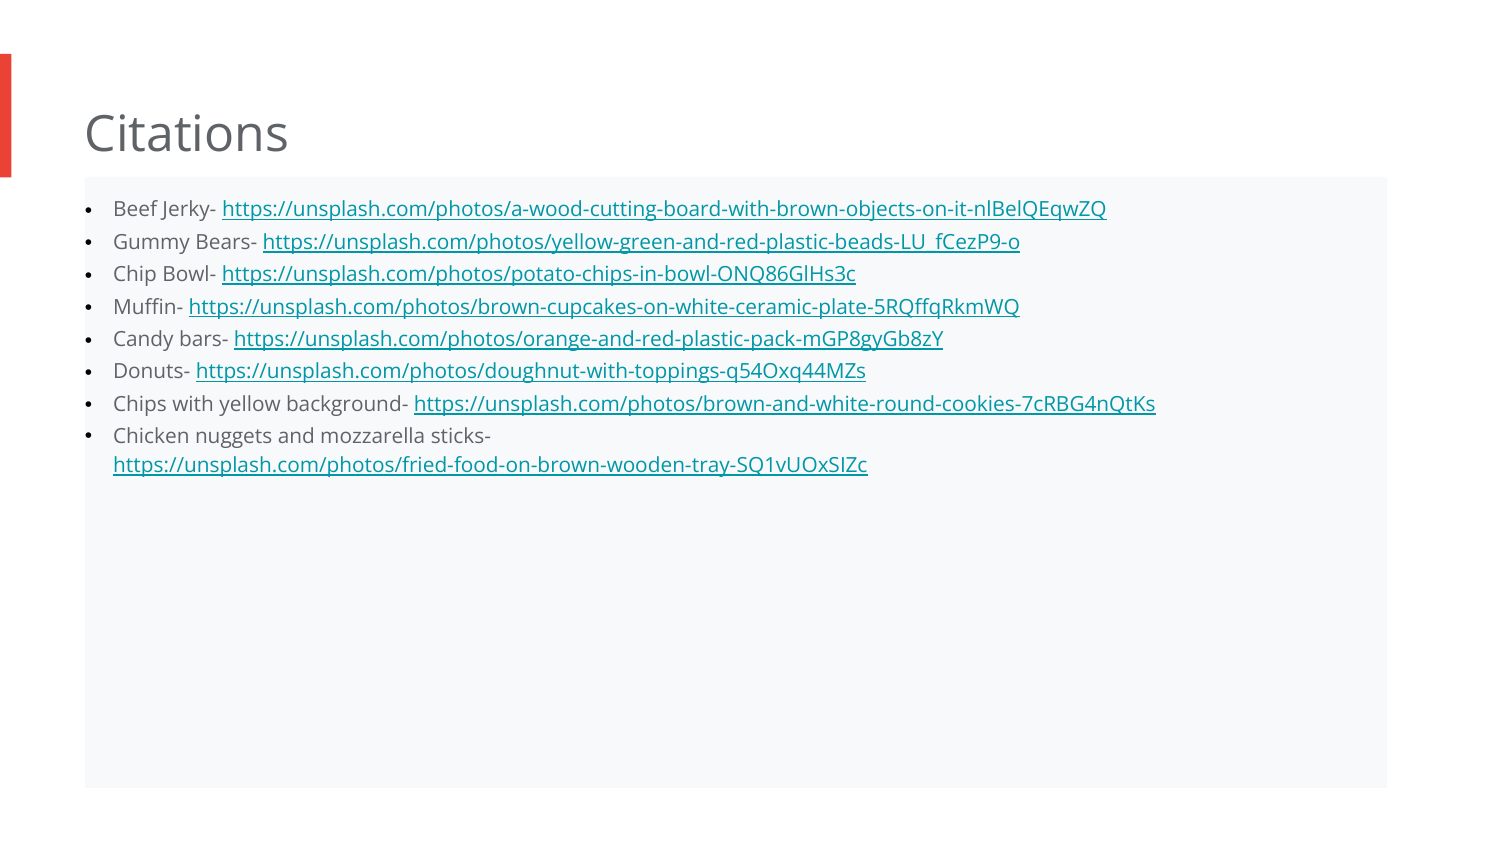

Citations

Beef Jerky- https://unsplash.com/photos/a-wood-cutting-board-with-brown-objects-on-it-nlBelQEqwZQ
Gummy Bears- https://unsplash.com/photos/yellow-green-and-red-plastic-beads-LU_fCezP9-o
Chip Bowl- https://unsplash.com/photos/potato-chips-in-bowl-ONQ86GlHs3c
Muffin- https://unsplash.com/photos/brown-cupcakes-on-white-ceramic-plate-5RQffqRkmWQ
Candy bars- https://unsplash.com/photos/orange-and-red-plastic-pack-mGP8gyGb8zY
Donuts- https://unsplash.com/photos/doughnut-with-toppings-q54Oxq44MZs
Chips with yellow background- https://unsplash.com/photos/brown-and-white-round-cookies-7cRBG4nQtKs
Chicken nuggets and mozzarella sticks- https://unsplash.com/photos/fried-food-on-brown-wooden-tray-SQ1vUOxSIZc